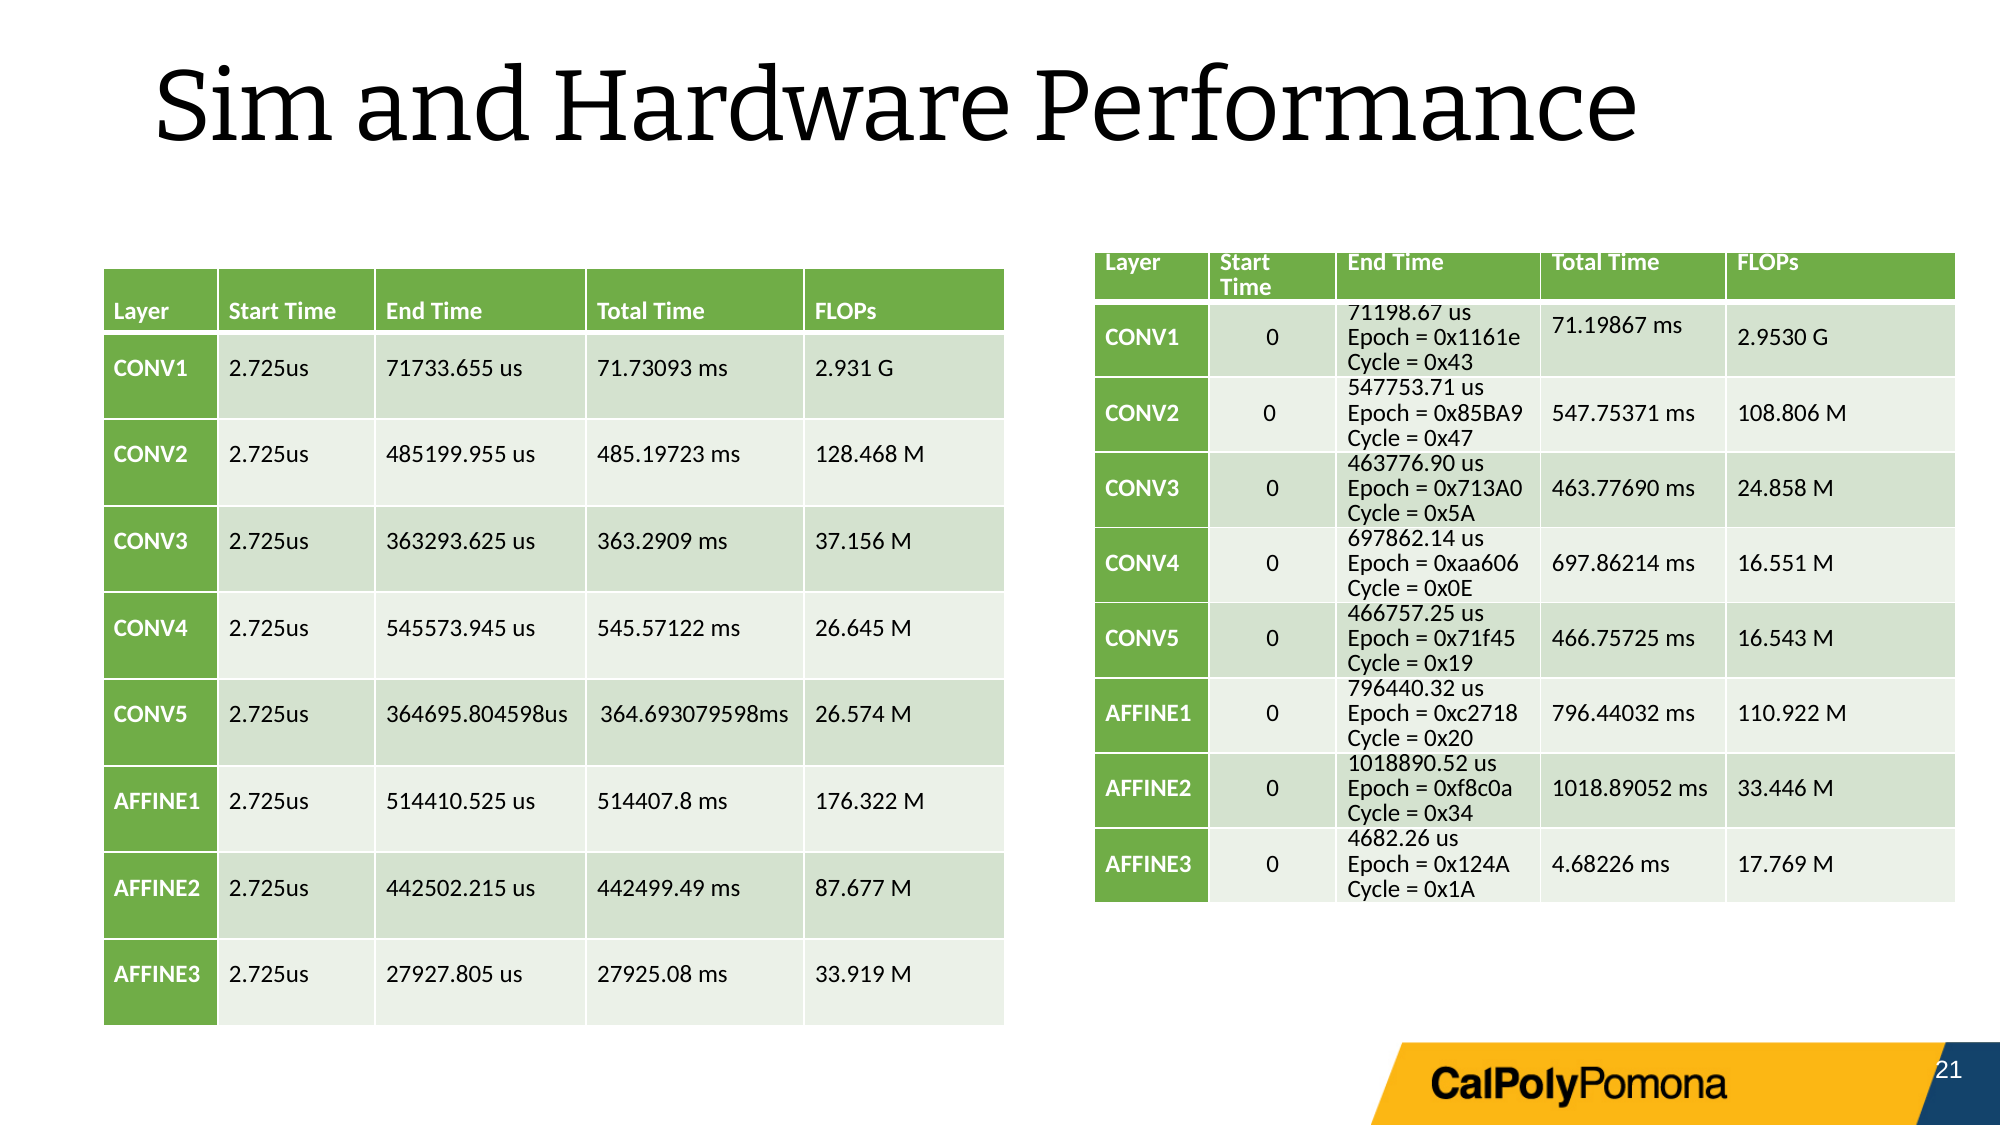

# Sim and Hardware Performance
| Layer | Start Time | End Time | Total Time | FLOPs |
| --- | --- | --- | --- | --- |
| CONV1 | 0 | 71198.67 us Epoch = 0x1161e Cycle = 0x43 | 71.19867 ms | 2.9530 G |
| CONV2 | 0 | 547753.71 us Epoch = 0x85BA9 Cycle = 0x47 | 547.75371 ms | 108.806 M |
| CONV3 | 0 | 463776.90 us Epoch = 0x713A0 Cycle = 0x5A | 463.77690 ms | 24.858 M |
| CONV4 | 0 | 697862.14 us Epoch = 0xaa606 Cycle = 0x0E | 697.86214 ms | 16.551 M |
| CONV5 | 0 | 466757.25 us Epoch = 0x71f45 Cycle = 0x19 | 466.75725 ms | 16.543 M |
| AFFINE1 | 0 | 796440.32 us Epoch = 0xc2718 Cycle = 0x20 | 796.44032 ms | 110.922 M |
| AFFINE2 | 0 | 1018890.52 us Epoch = 0xf8c0a Cycle = 0x34 | 1018.89052 ms | 33.446 M |
| AFFINE3 | 0 | 4682.26 us Epoch = 0x124A Cycle = 0x1A | 4.68226 ms | 17.769 M |
| Layer | Start Time | End Time | Total Time | FLOPs |
| --- | --- | --- | --- | --- |
| CONV1 | 2.725us | 71733.655 us | 71.73093 ms | 2.931 G |
| CONV2 | 2.725us | 485199.955 us | 485.19723 ms | 128.468 M |
| CONV3 | 2.725us | 363293.625 us | 363.2909 ms | 37.156 M |
| CONV4 | 2.725us | 545573.945 us | 545.57122 ms | 26.645 M |
| CONV5 | 2.725us | 364695.804598us | 364.693079598ms | 26.574 M |
| AFFINE1 | 2.725us | 514410.525 us | 514407.8 ms | 176.322 M |
| AFFINE2 | 2.725us | 442502.215 us | 442499.49 ms | 87.677 M |
| AFFINE3 | 2.725us | 27927.805 us | 27925.08 ms | 33.919 M |
21